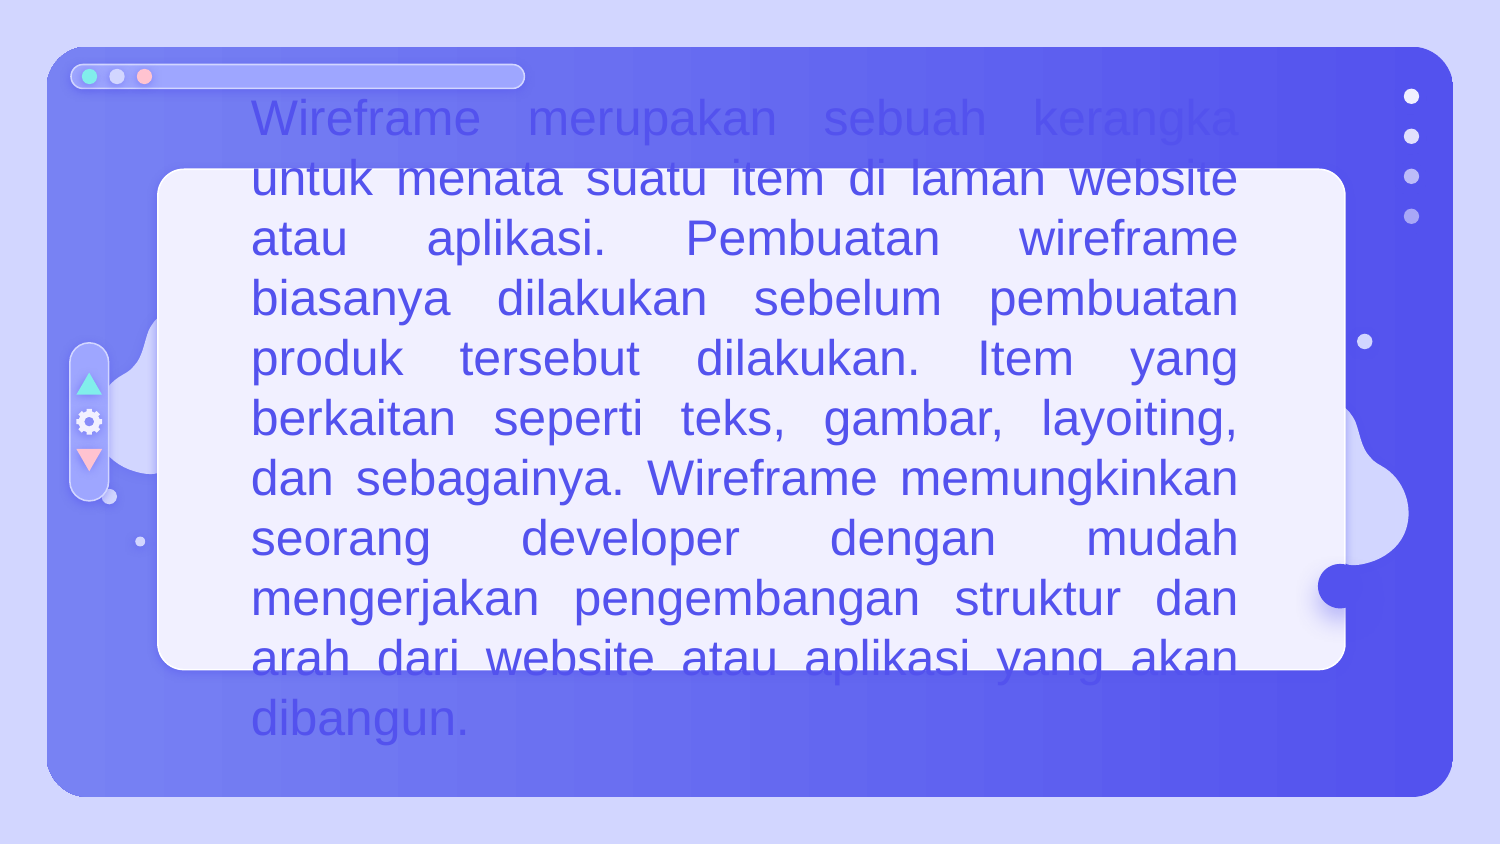

Wireframe merupakan sebuah kerangka untuk menata suatu item di laman website atau aplikasi. Pembuatan wireframe biasanya dilakukan sebelum pembuatan produk tersebut dilakukan. Item yang berkaitan seperti teks, gambar, layoiting, dan sebagainya. Wireframe memungkinkan seorang developer dengan mudah mengerjakan pengembangan struktur dan arah dari website atau aplikasi yang akan dibangun.